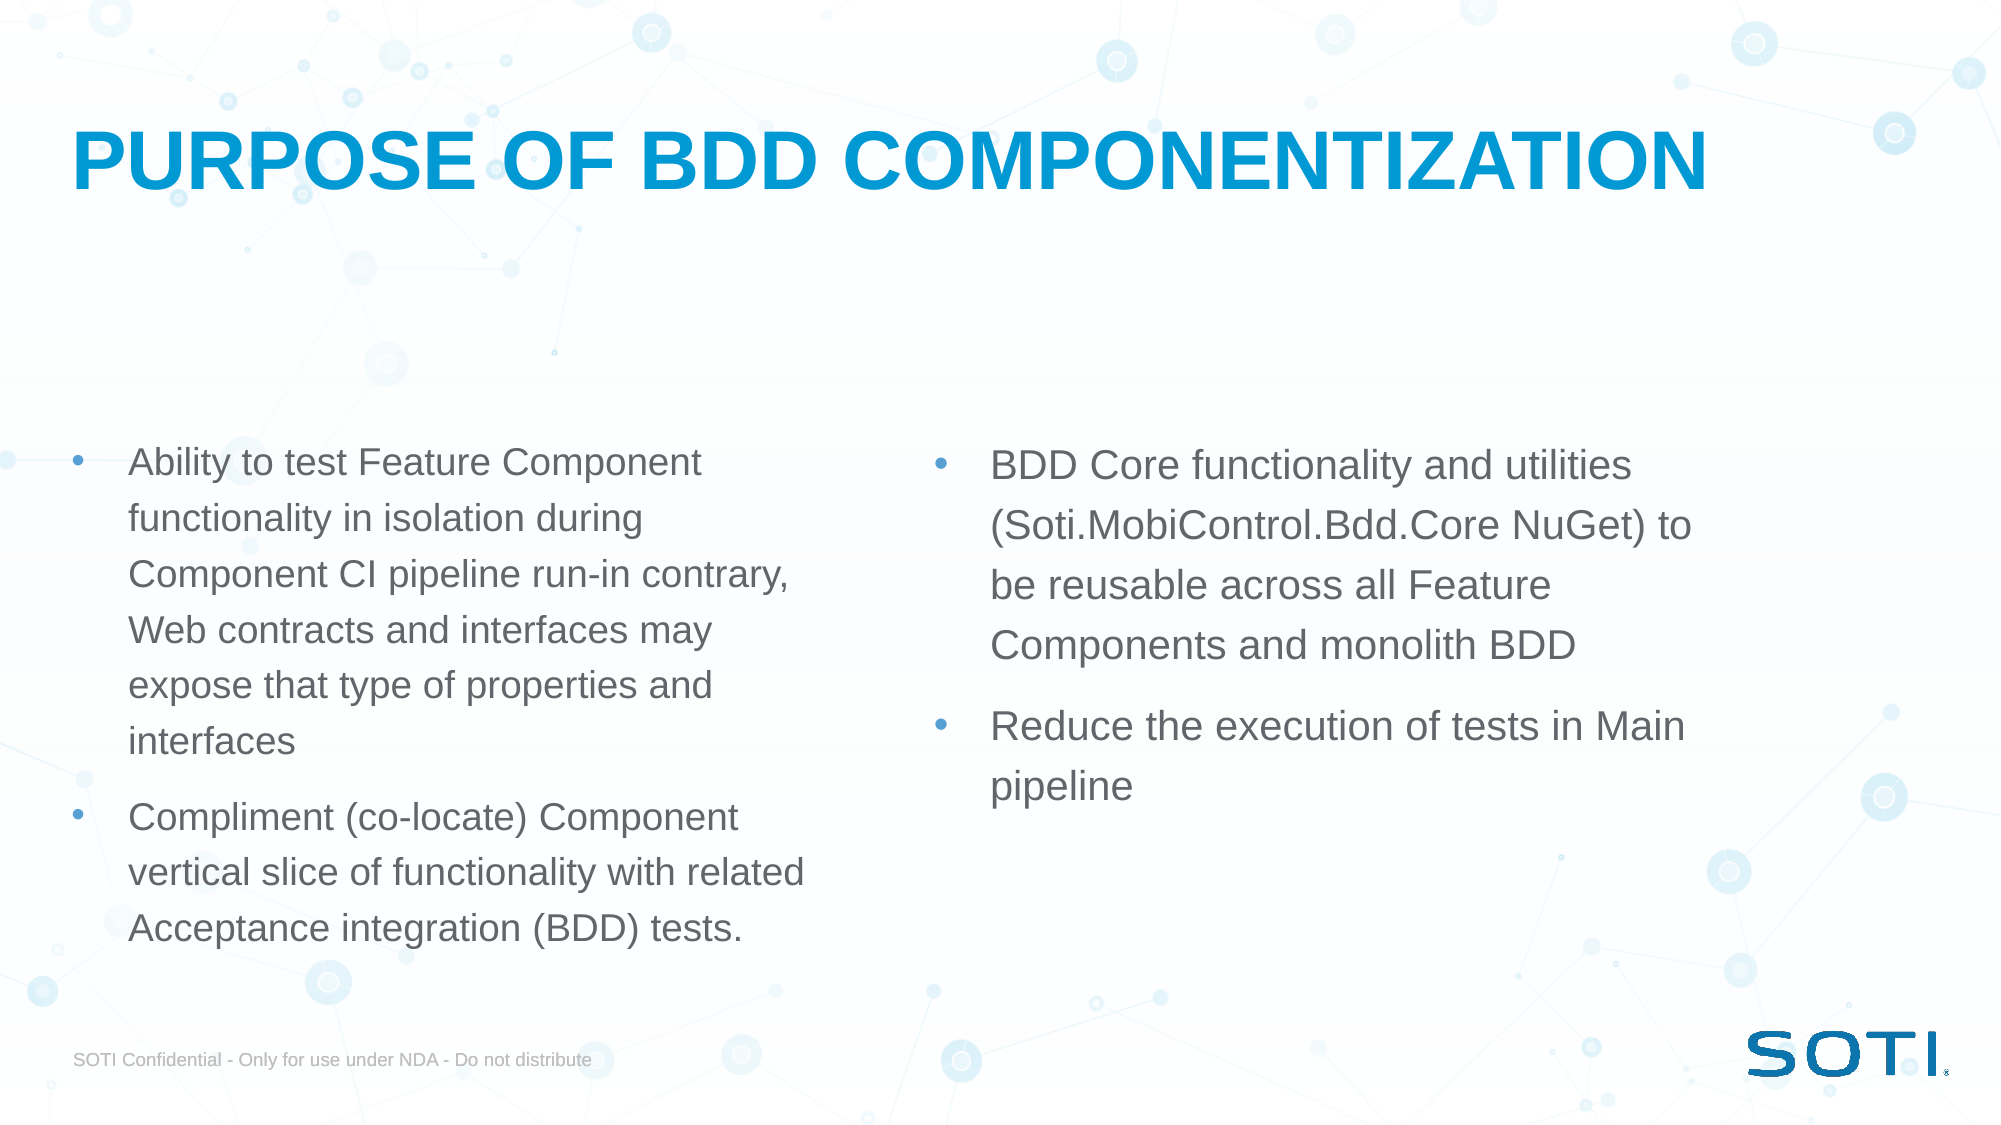

# PURPOSE OF BDD Componentization
Ability to test Feature Component functionality in isolation during Component CI pipeline run-in contrary, Web contracts and interfaces may expose that type of properties and interfaces
Compliment (co-locate) Component vertical slice of functionality with related Acceptance integration (BDD) tests.

BDD Core functionality and utilities (Soti.MobiControl.Bdd.Core NuGet) to be reusable across all Feature Components and monolith BDD
Reduce the execution of tests in Main pipeline